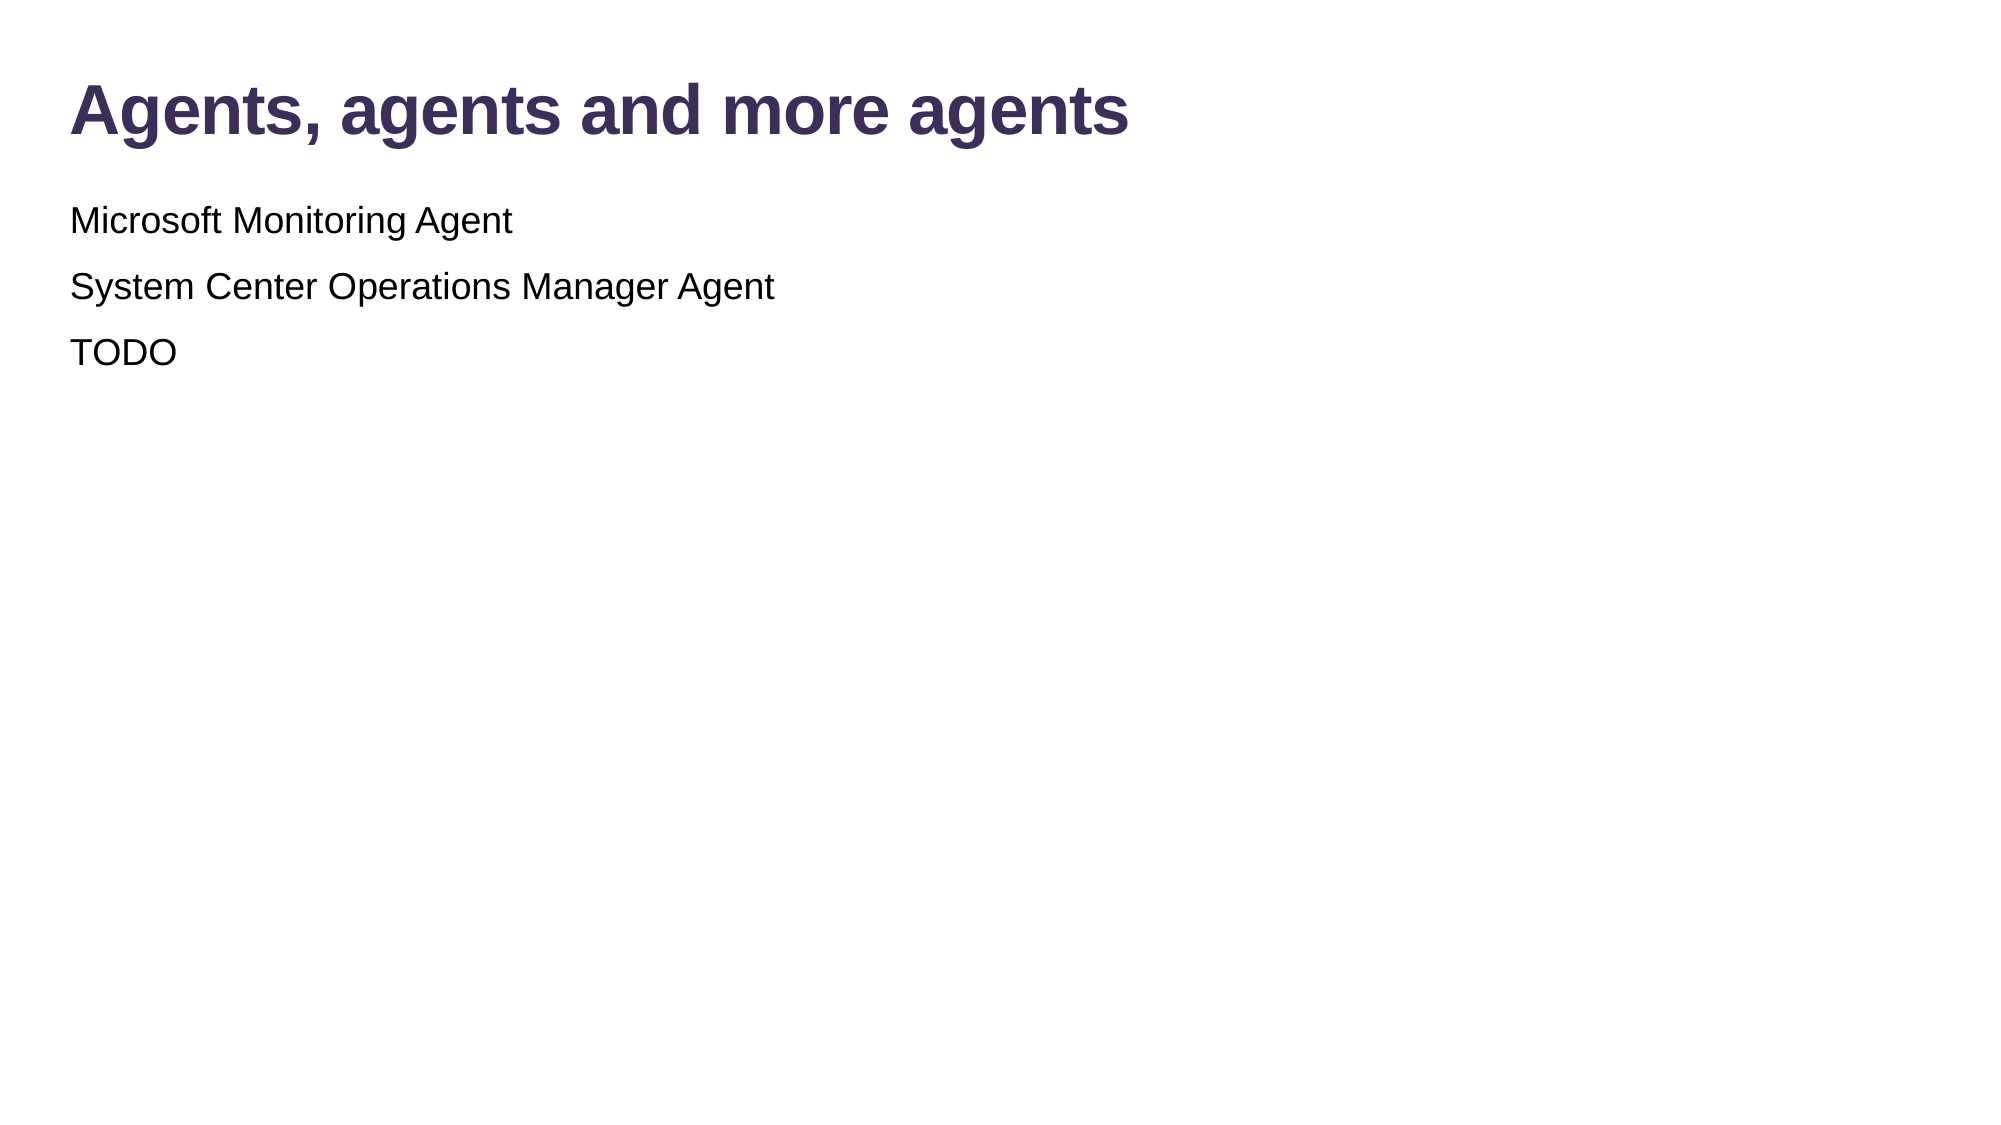

# Agents, agents and more agents
Microsoft Monitoring Agent
System Center Operations Manager Agent
TODO